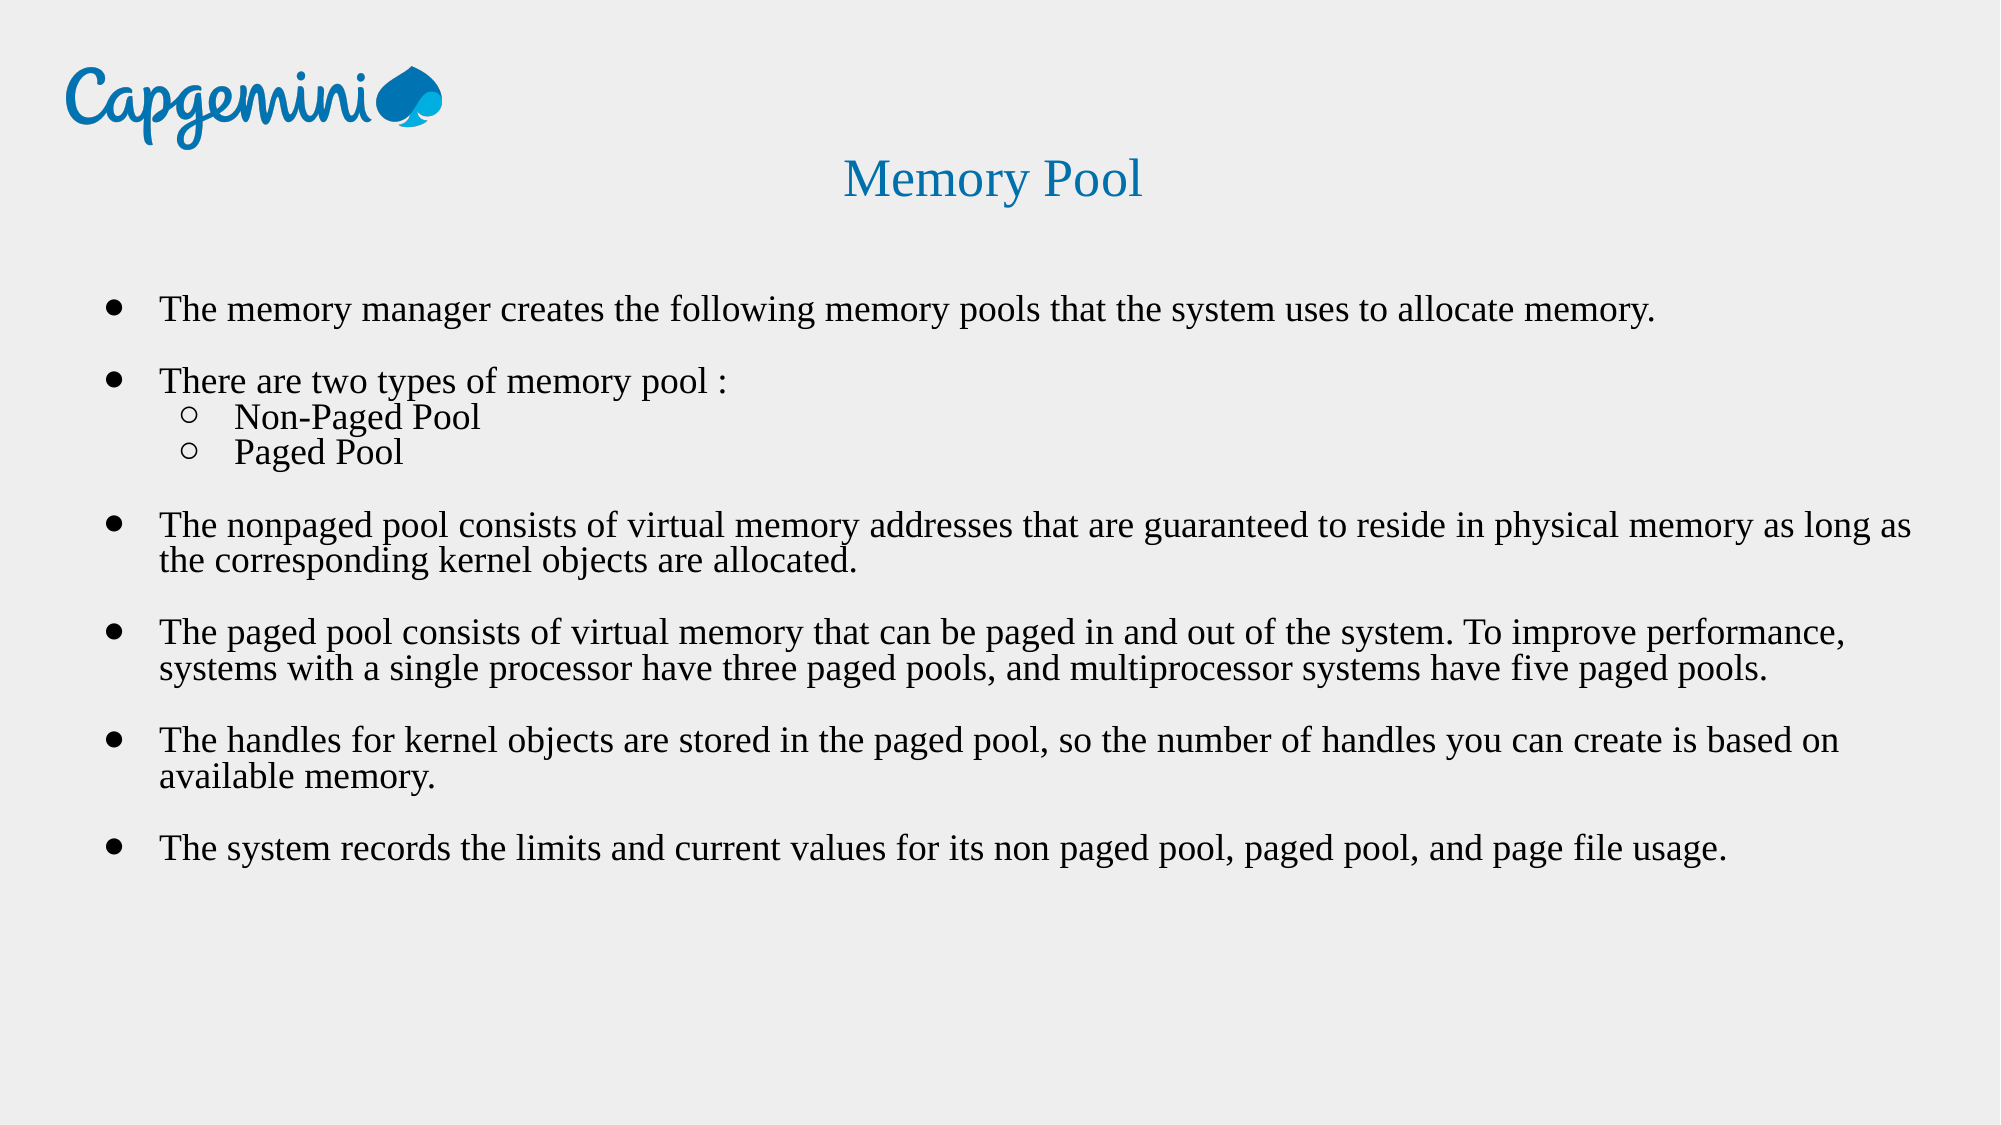

Memory Pool

The memory manager creates the following memory pools that the system uses to allocate memory.

There are two types of memory pool :
Non-Paged Pool
Paged Pool

The nonpaged pool consists of virtual memory addresses that are guaranteed to reside in physical memory as long as the corresponding kernel objects are allocated.

The paged pool consists of virtual memory that can be paged in and out of the system. To improve performance, systems with a single processor have three paged pools, and multiprocessor systems have five paged pools.

The handles for kernel objects are stored in the paged pool, so the number of handles you can create is based on available memory.

The system records the limits and current values for its non paged pool, paged pool, and page file usage.